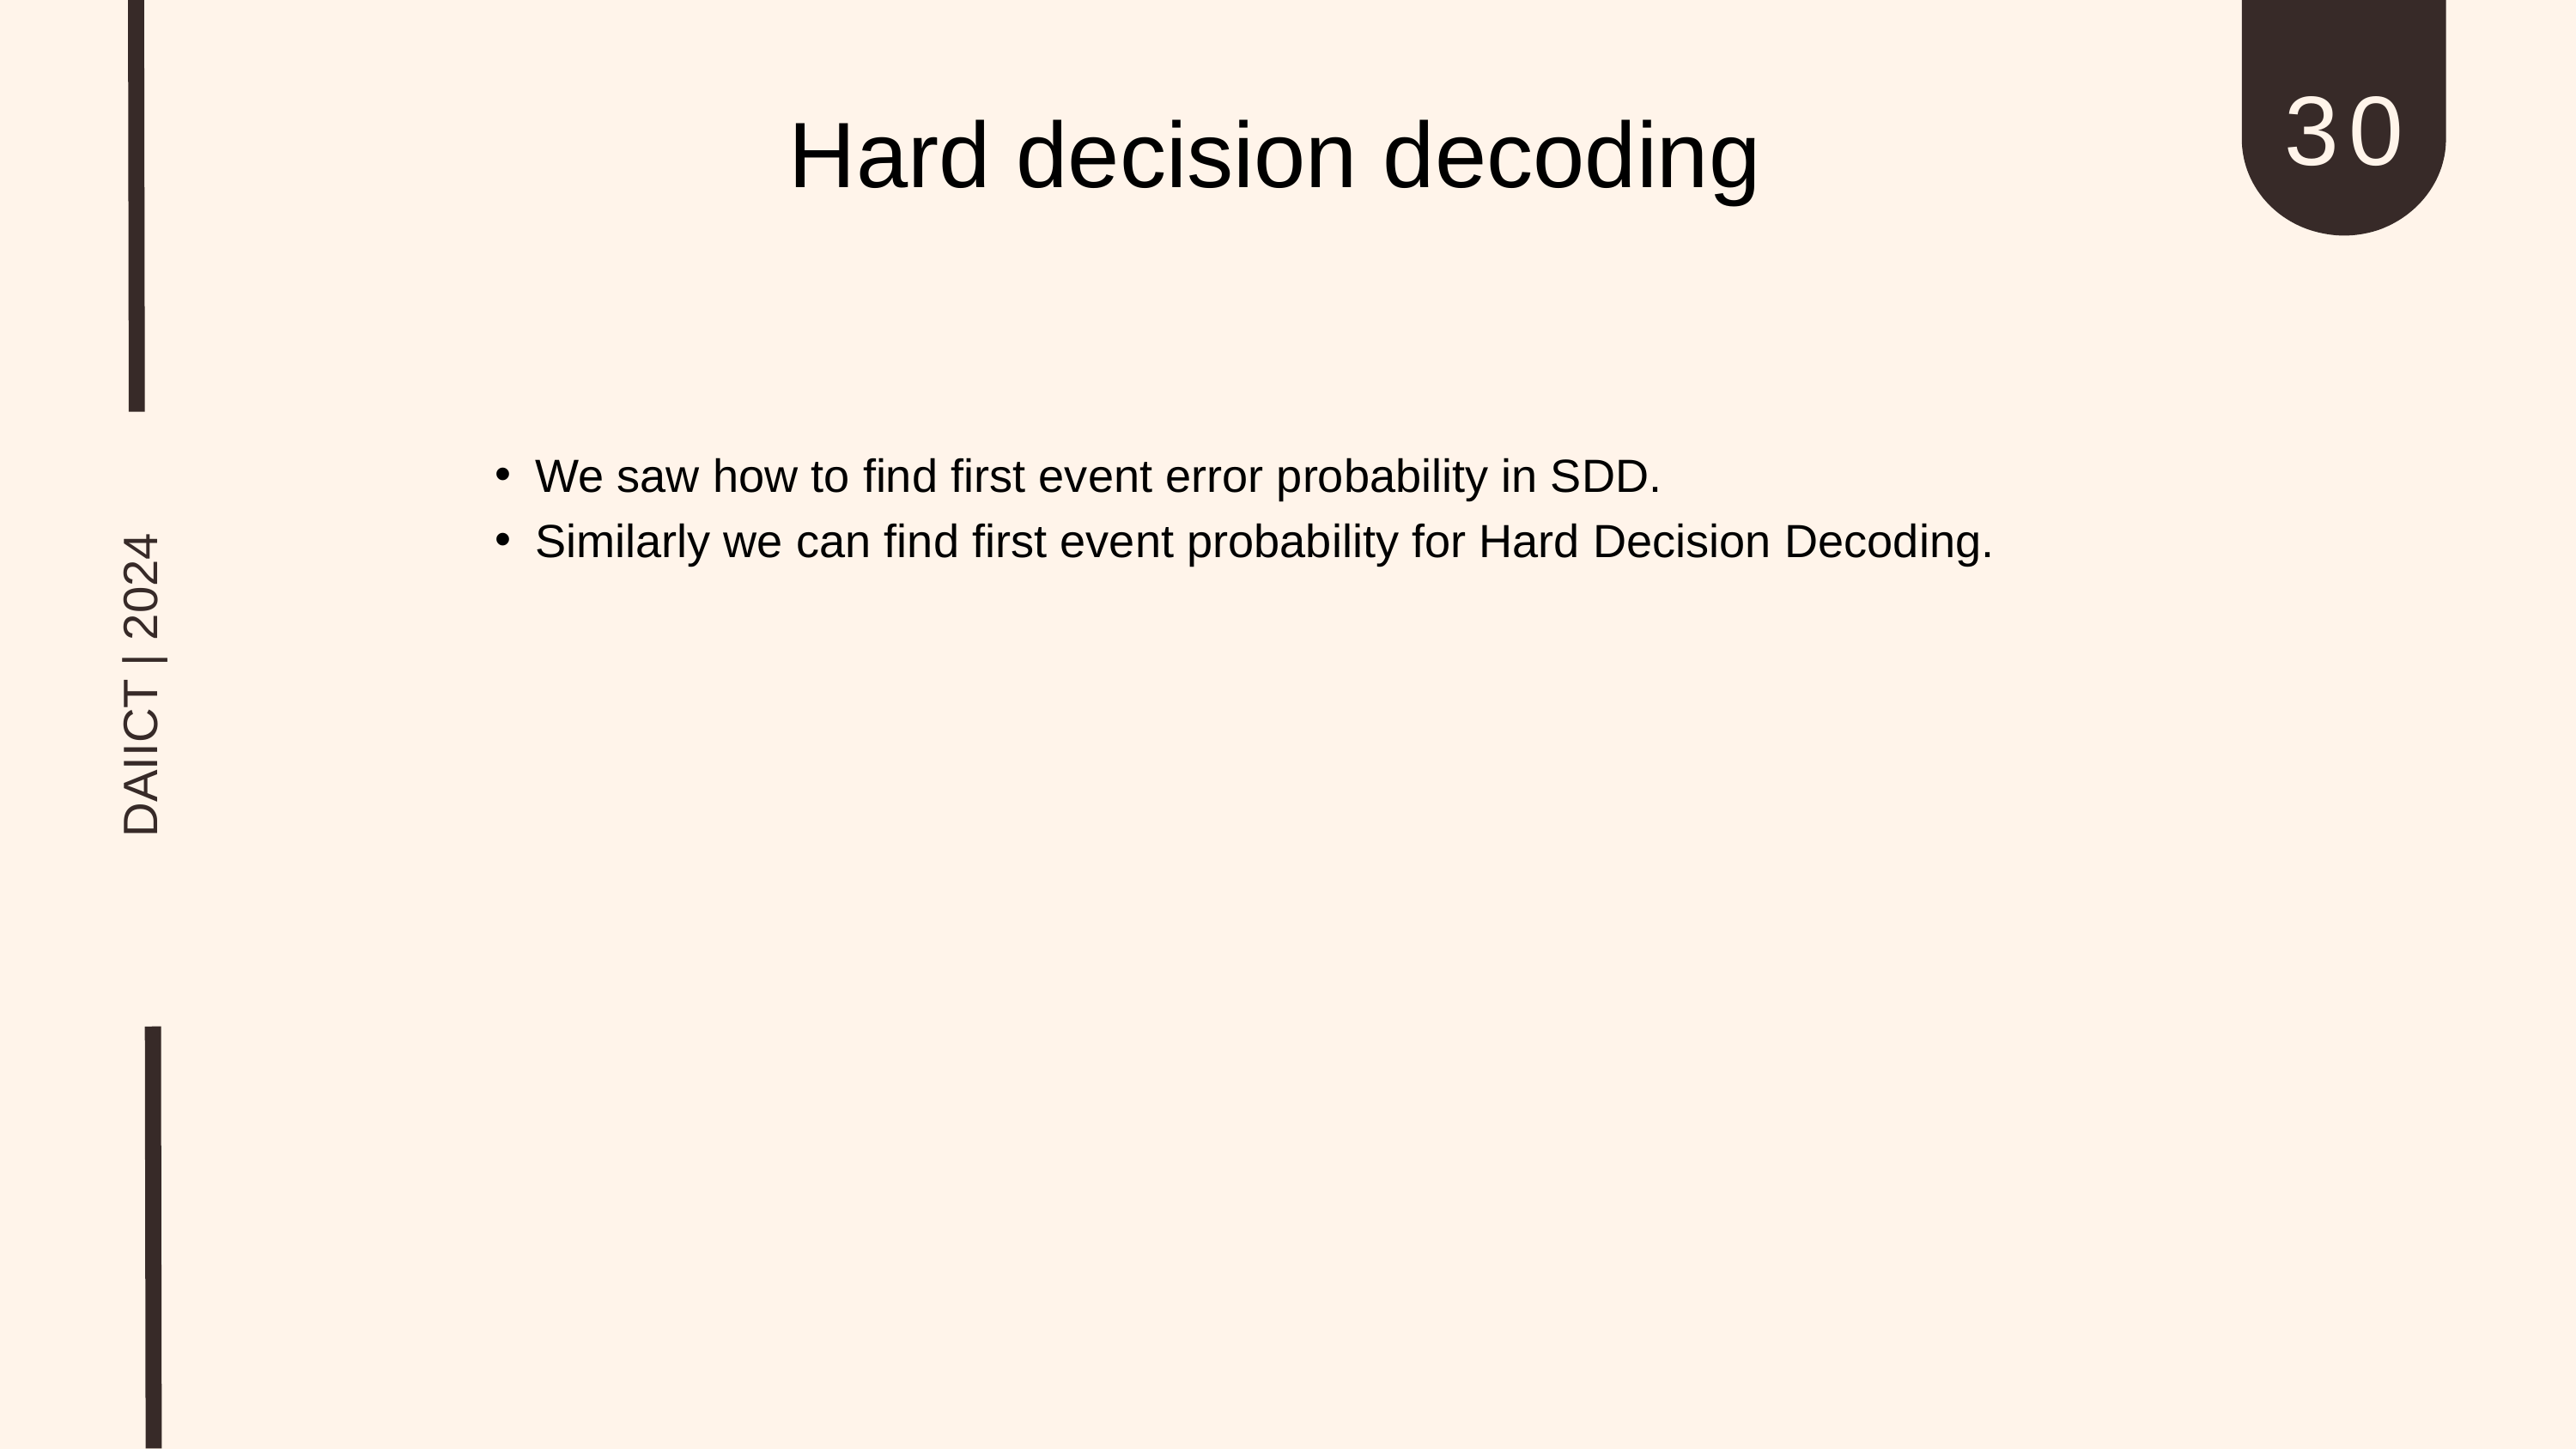

30

Hard decision decoding

We saw how to find first event error probability in SDD.
Similarly we can find first event probability for Hard Decision Decoding.
DAIICT | 2024